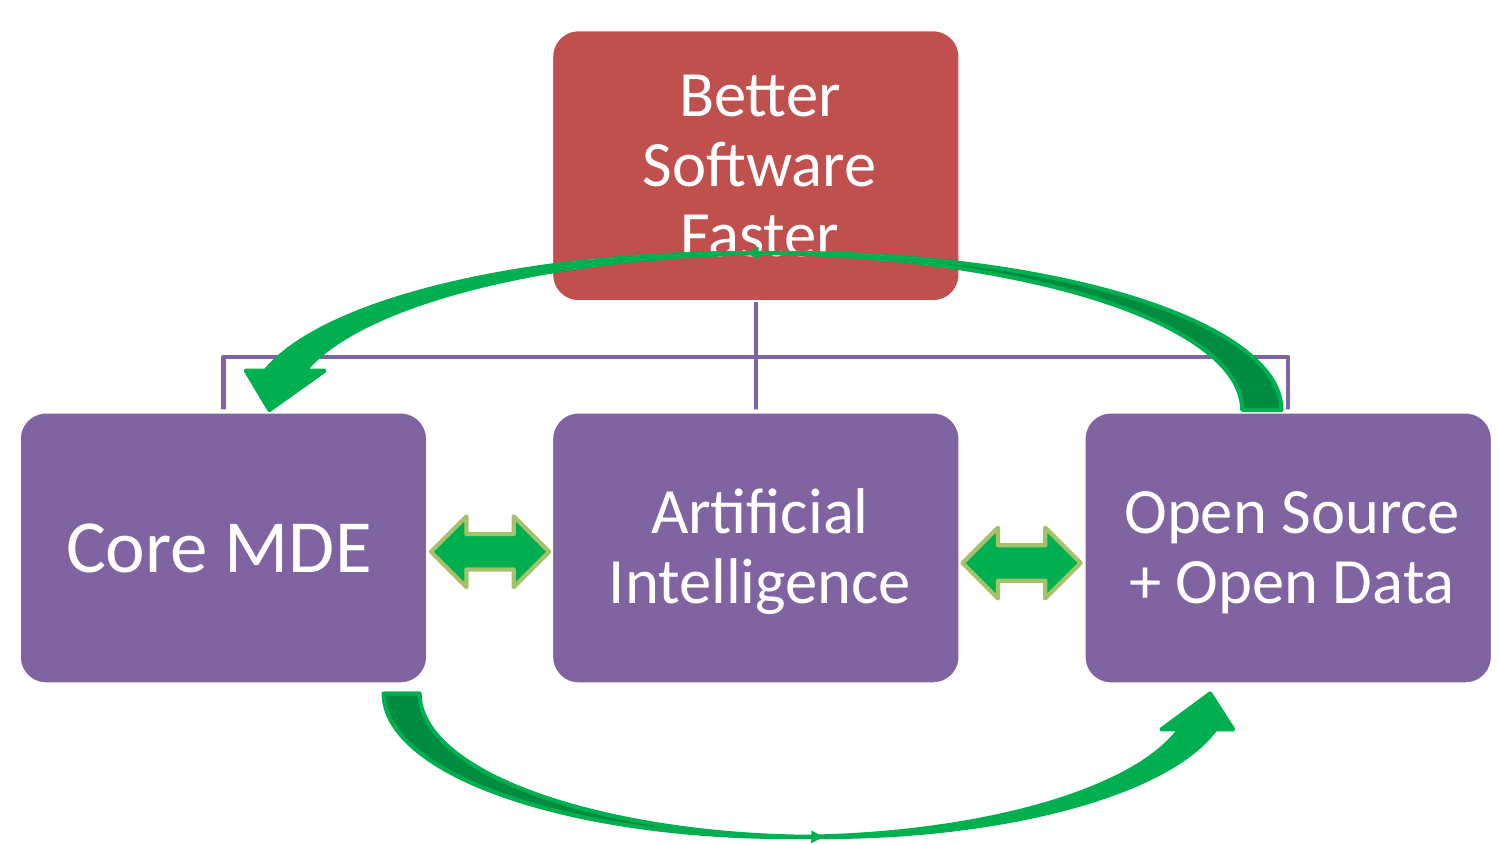

Better Software Faster
Core MDE
Artificial Intelligence
Open Source + Open Data
#